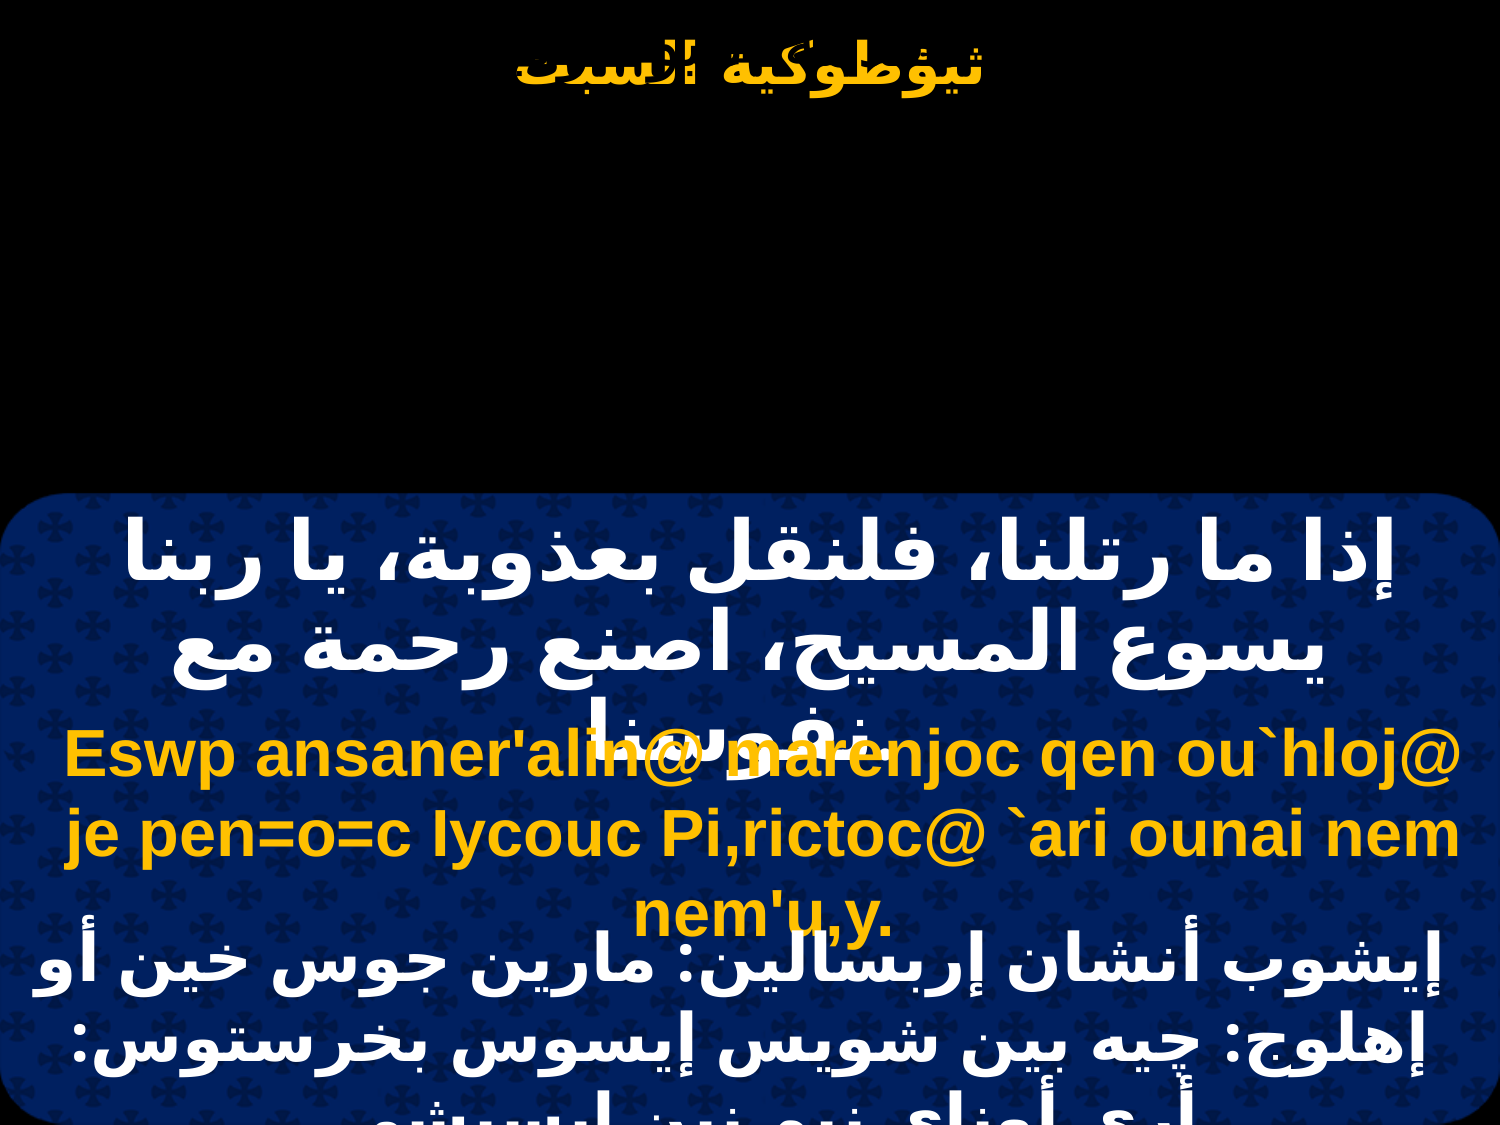

مقدمة الثيؤطوكيات الواطس
 إذا ما رتلنا، فلنقل بعذوبة، يا ربنا يسوع المسيح، اصنع رحمة مع نفوسنا.

Eswp ansaner'alin@ marenjoc qen ou`hloj@ je pen=o=c Iycouc Pi,rictoc@ `ari ounai nem nem'u,y.

 إيشوب أنشان إربسالين: مارين جوس خين أو إهلوج: چيه بين شويس إيسوس بخرستوس: أري أوناي نيم نين إبسيشي.